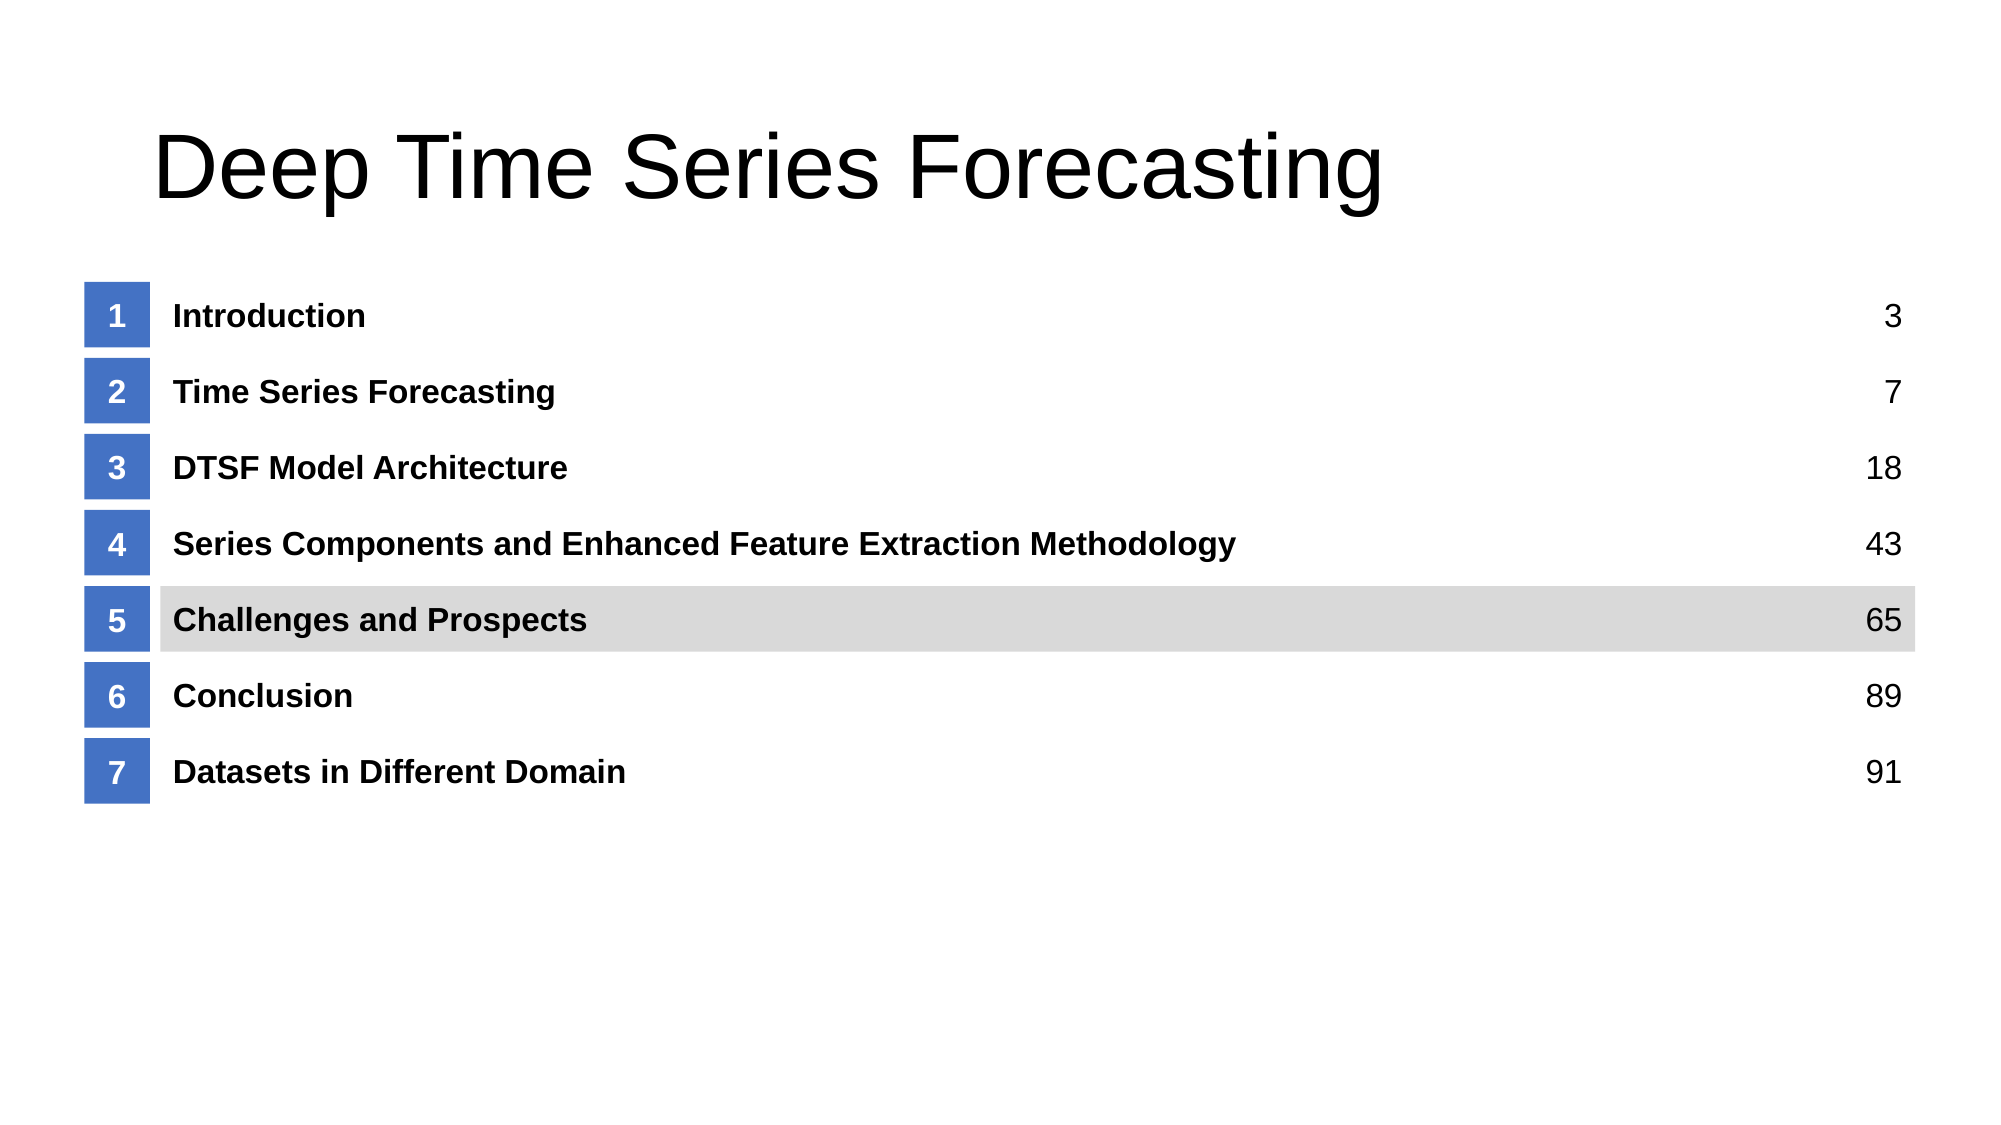

# Deep Time Series Forecasting
1
Introduction
3
2
Time Series Forecasting
7
3
DTSF Model Architecture
18
4
Series Components and Enhanced Feature Extraction Methodology
43
5

Challenges and Prospects
65
6
Conclusion
89
7
Datasets in Different Domain
91